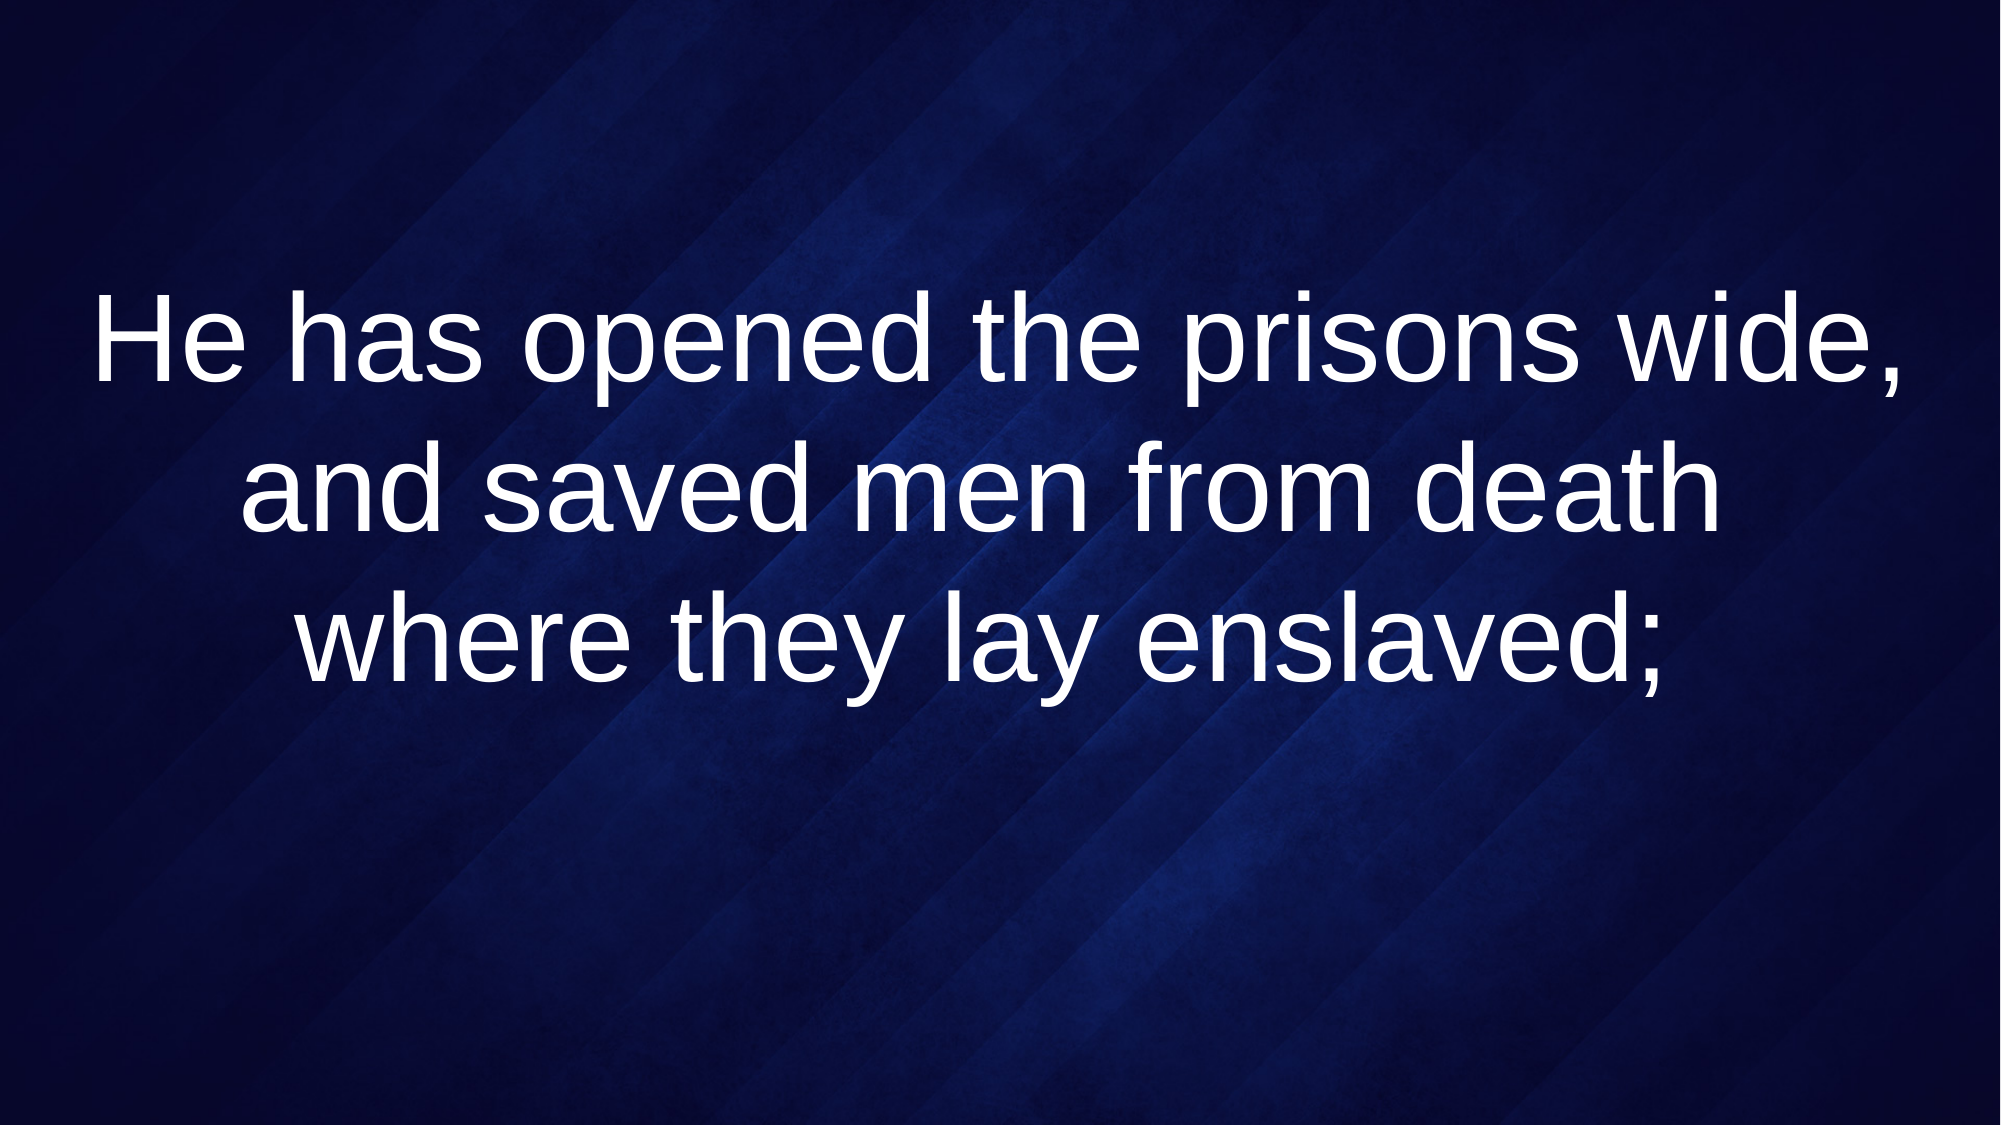

# He has opened the prisons wide, and saved men from death where they lay enslaved;